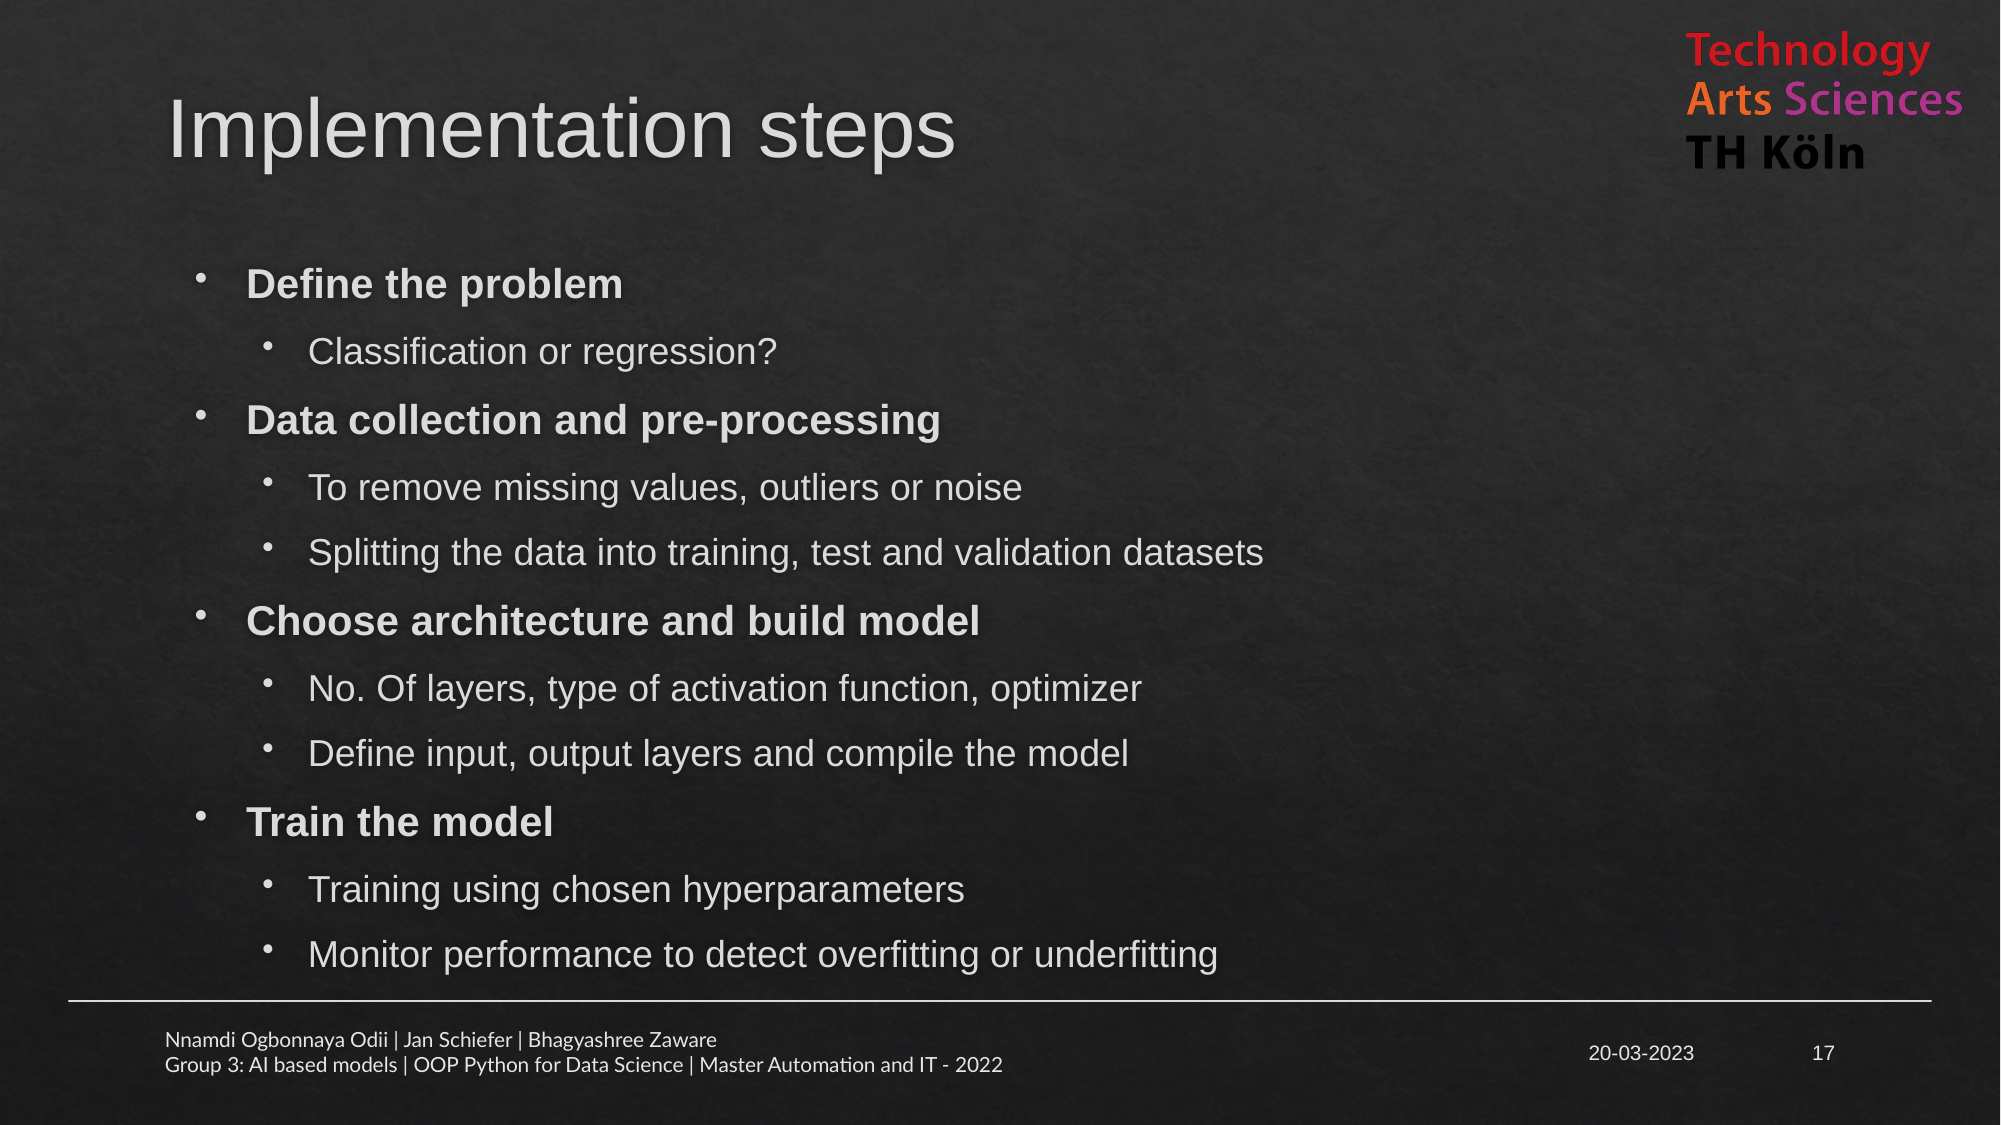

# Implementation steps

Define the problem
Classification or regression?
Data collection and pre-processing
To remove missing values, outliers or noise
Splitting the data into training, test and validation datasets
Choose architecture and build model
No. Of layers, type of activation function, optimizer
Define input, output layers and compile the model
Train the model
Training using chosen hyperparameters
Monitor performance to detect overfitting or underfitting

20-03-2023
17
Nnamdi Ogbonnaya Odii | Jan Schiefer | Bhagyashree Zaware
Group 3: AI based models | OOP Python for Data Science | Master Automation and IT - 2022